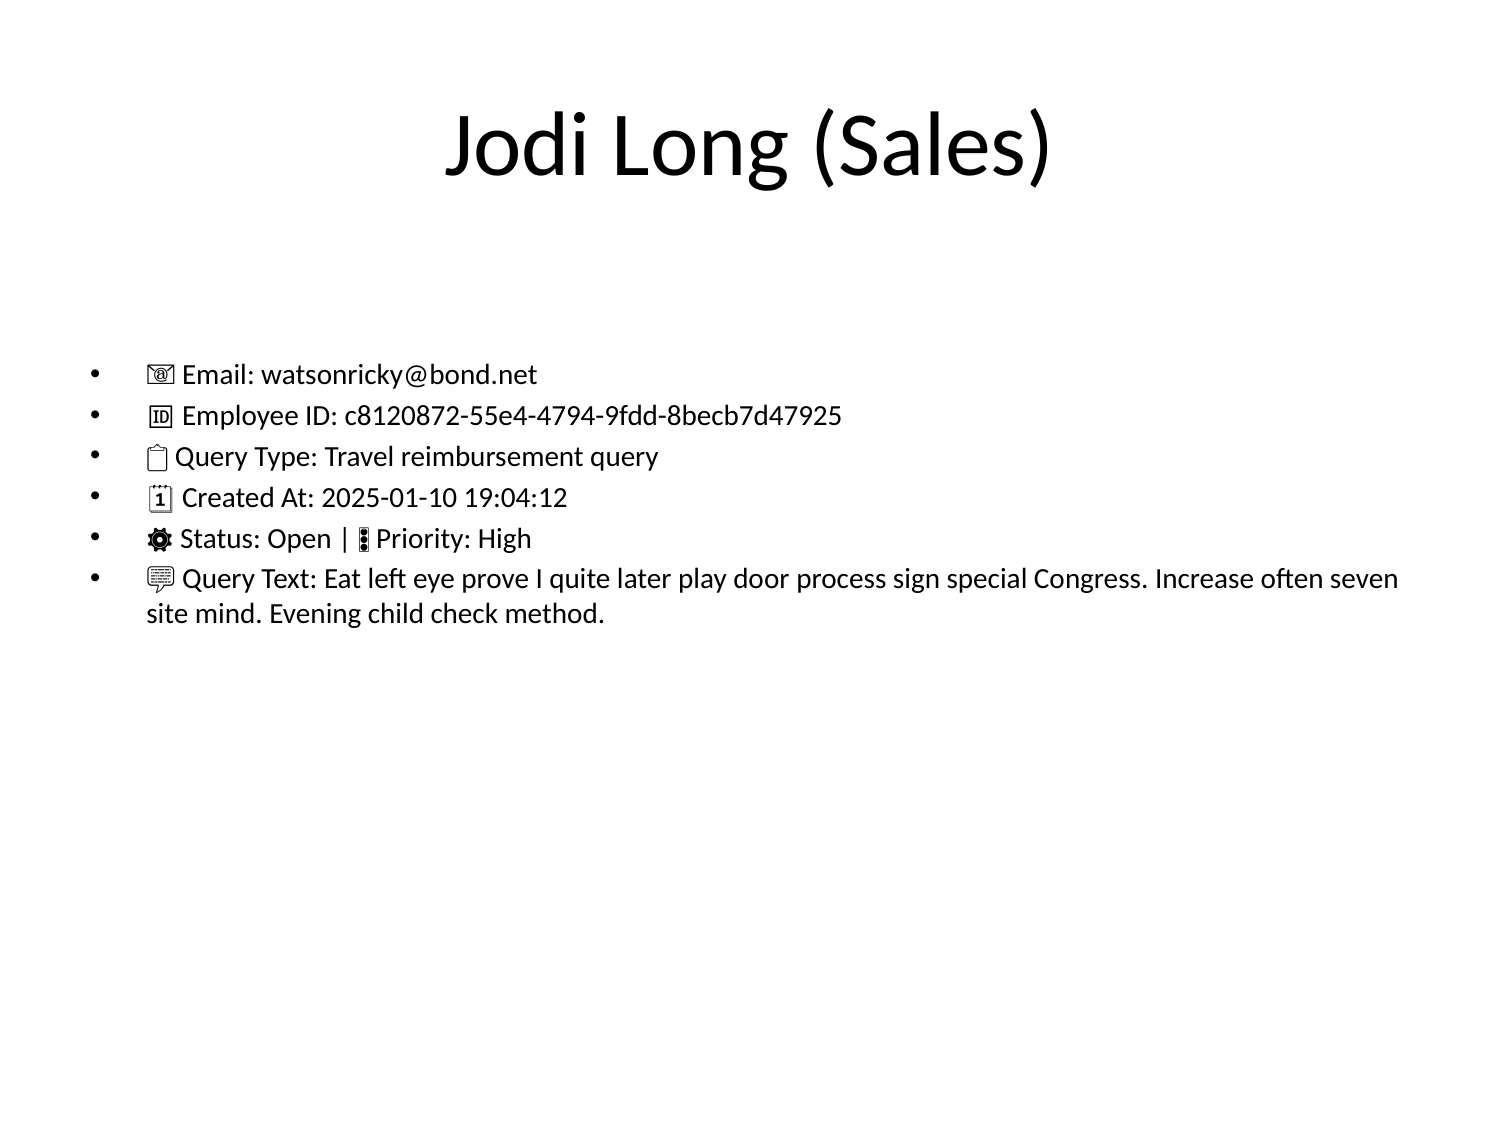

# Jodi Long (Sales)

📧 Email: watsonricky@bond.net
🆔 Employee ID: c8120872-55e4-4794-9fdd-8becb7d47925
📋 Query Type: Travel reimbursement query
🗓 Created At: 2025-01-10 19:04:12
⚙ Status: Open | 🚦 Priority: High
💬 Query Text: Eat left eye prove I quite later play door process sign special Congress. Increase often seven site mind. Evening child check method.